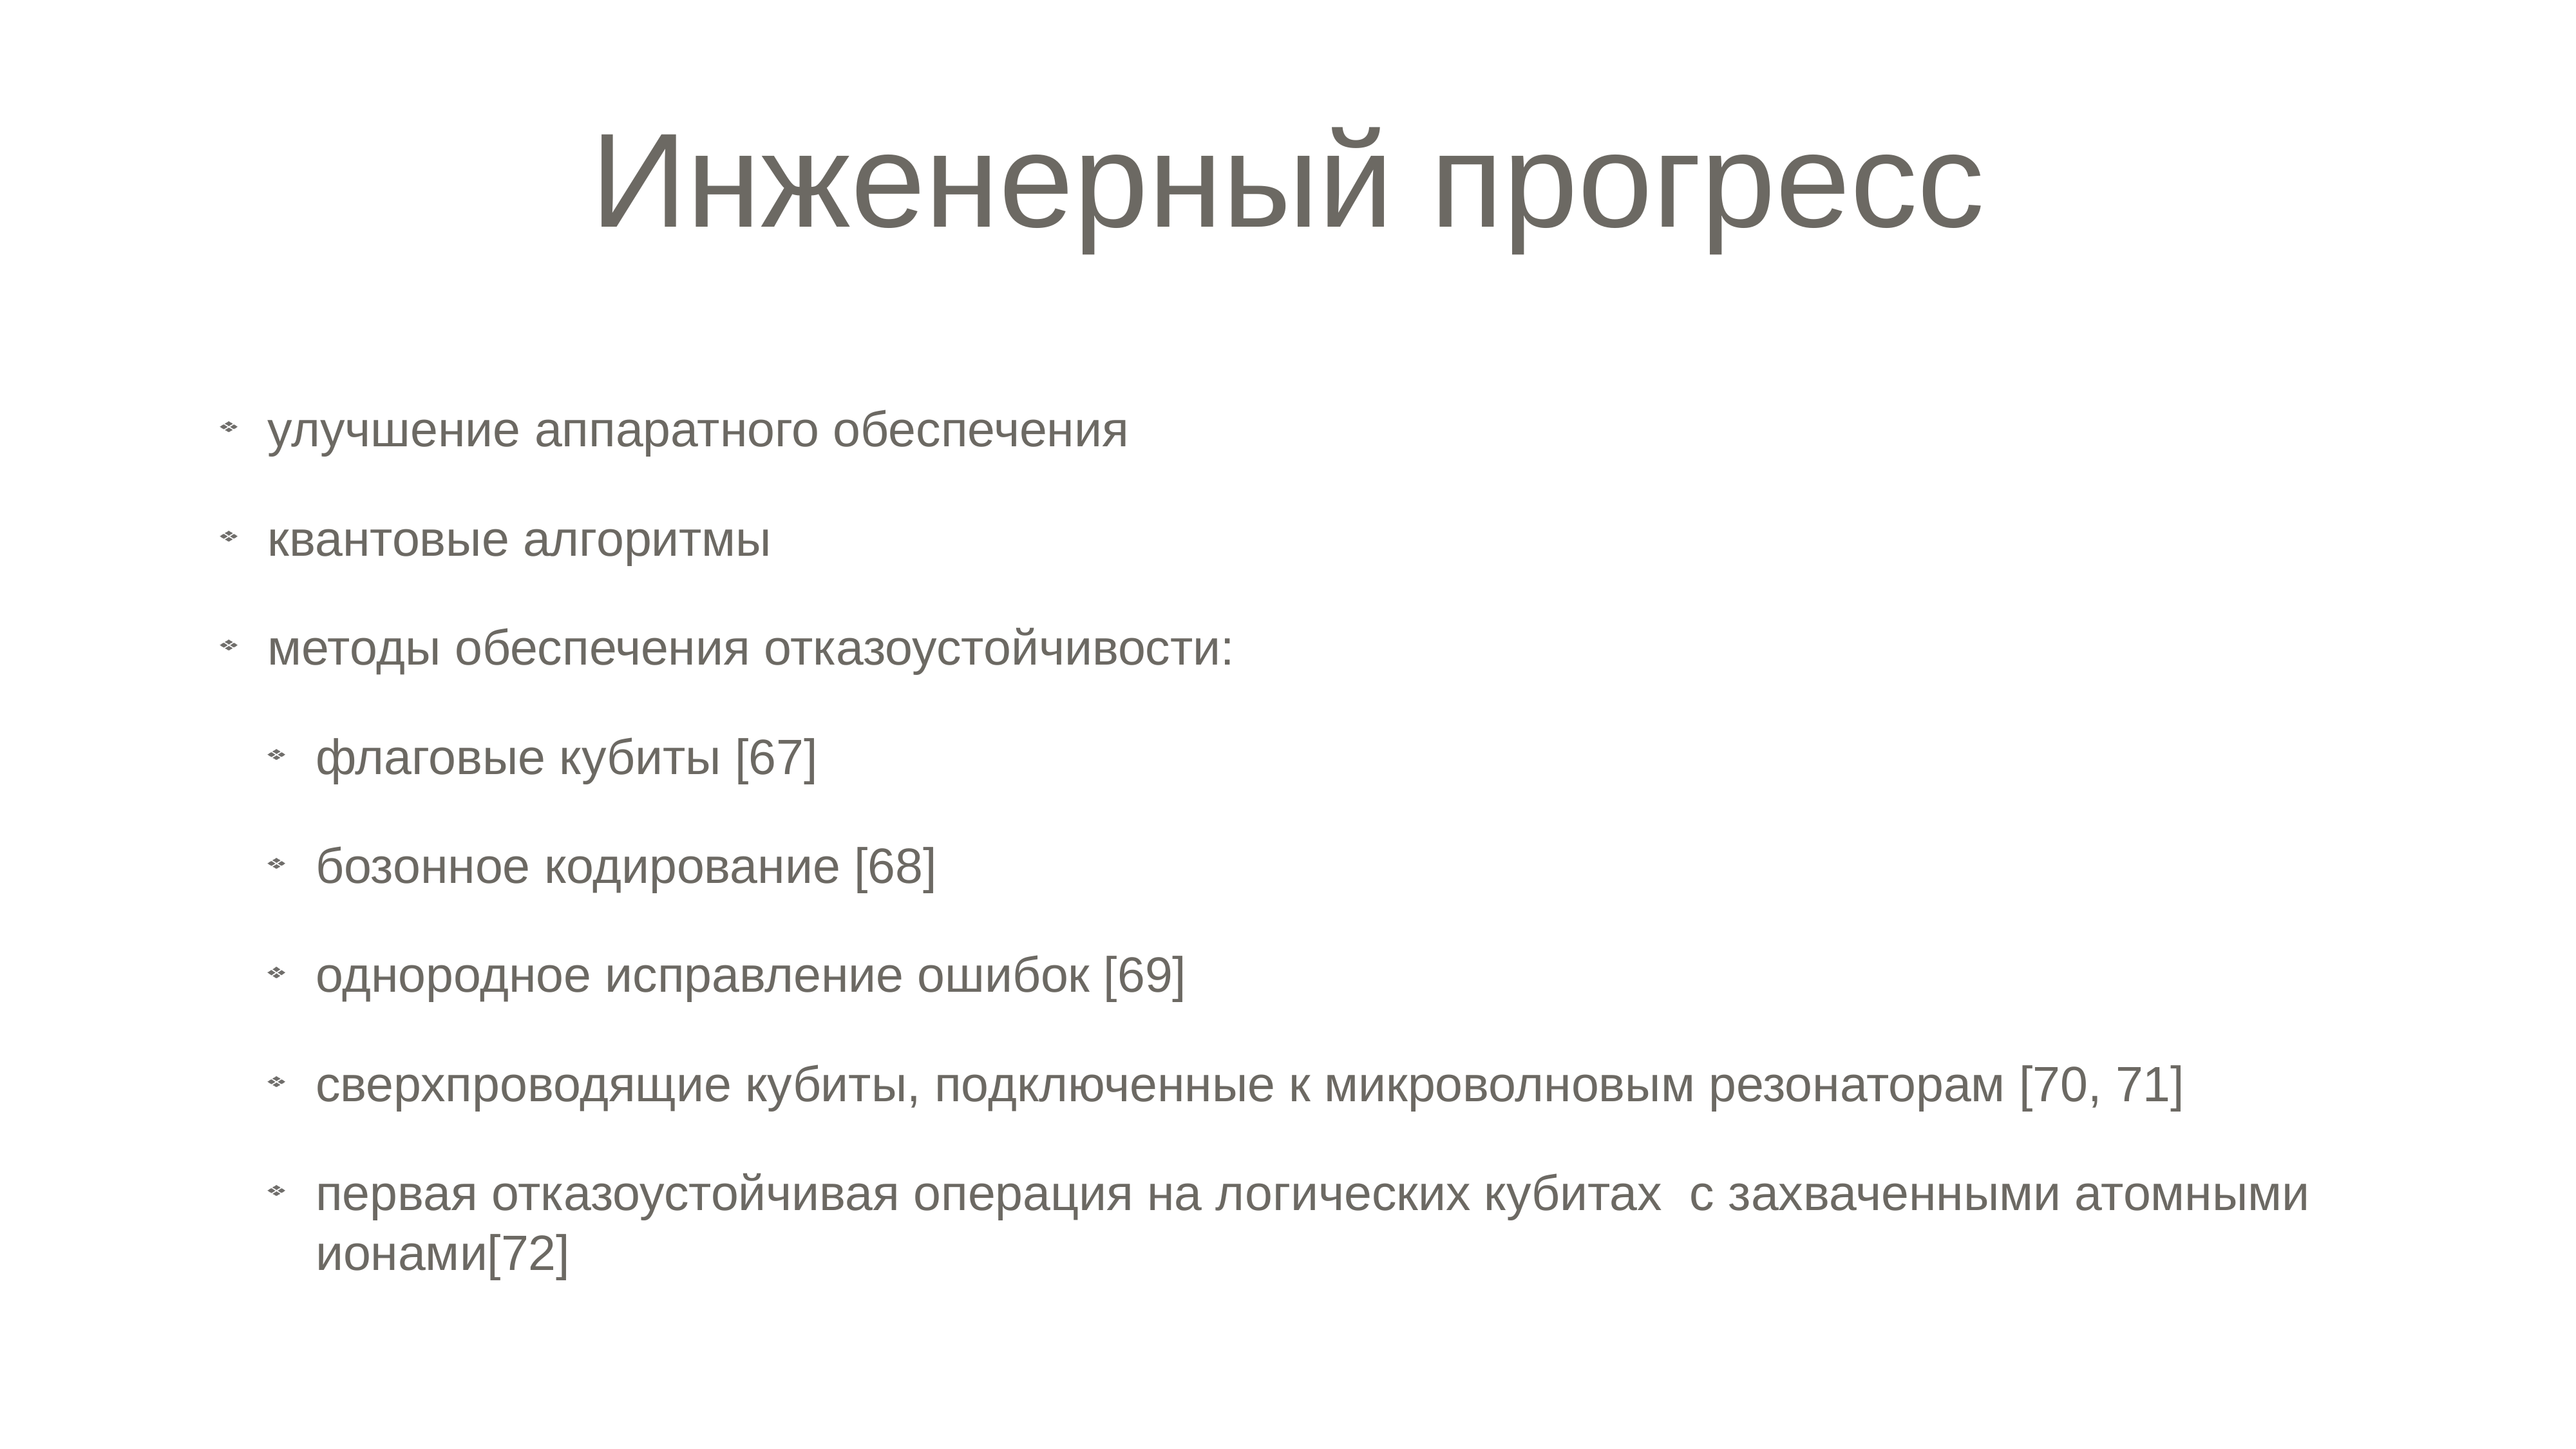

# Инженерный прогресс
улучшение аппаратного обеспечения
квантовые алгоритмы
методы обеспечения отказоустойчивости:
флаговые кубиты [67]
бозонное кодирование [68]
однородное исправление ошибок [69]
сверхпроводящие кубиты, подключенные к микроволновым резонаторам [70, 71]
первая отказоустойчивая операция на логических кубитах  с захваченными атомными ионами[72]